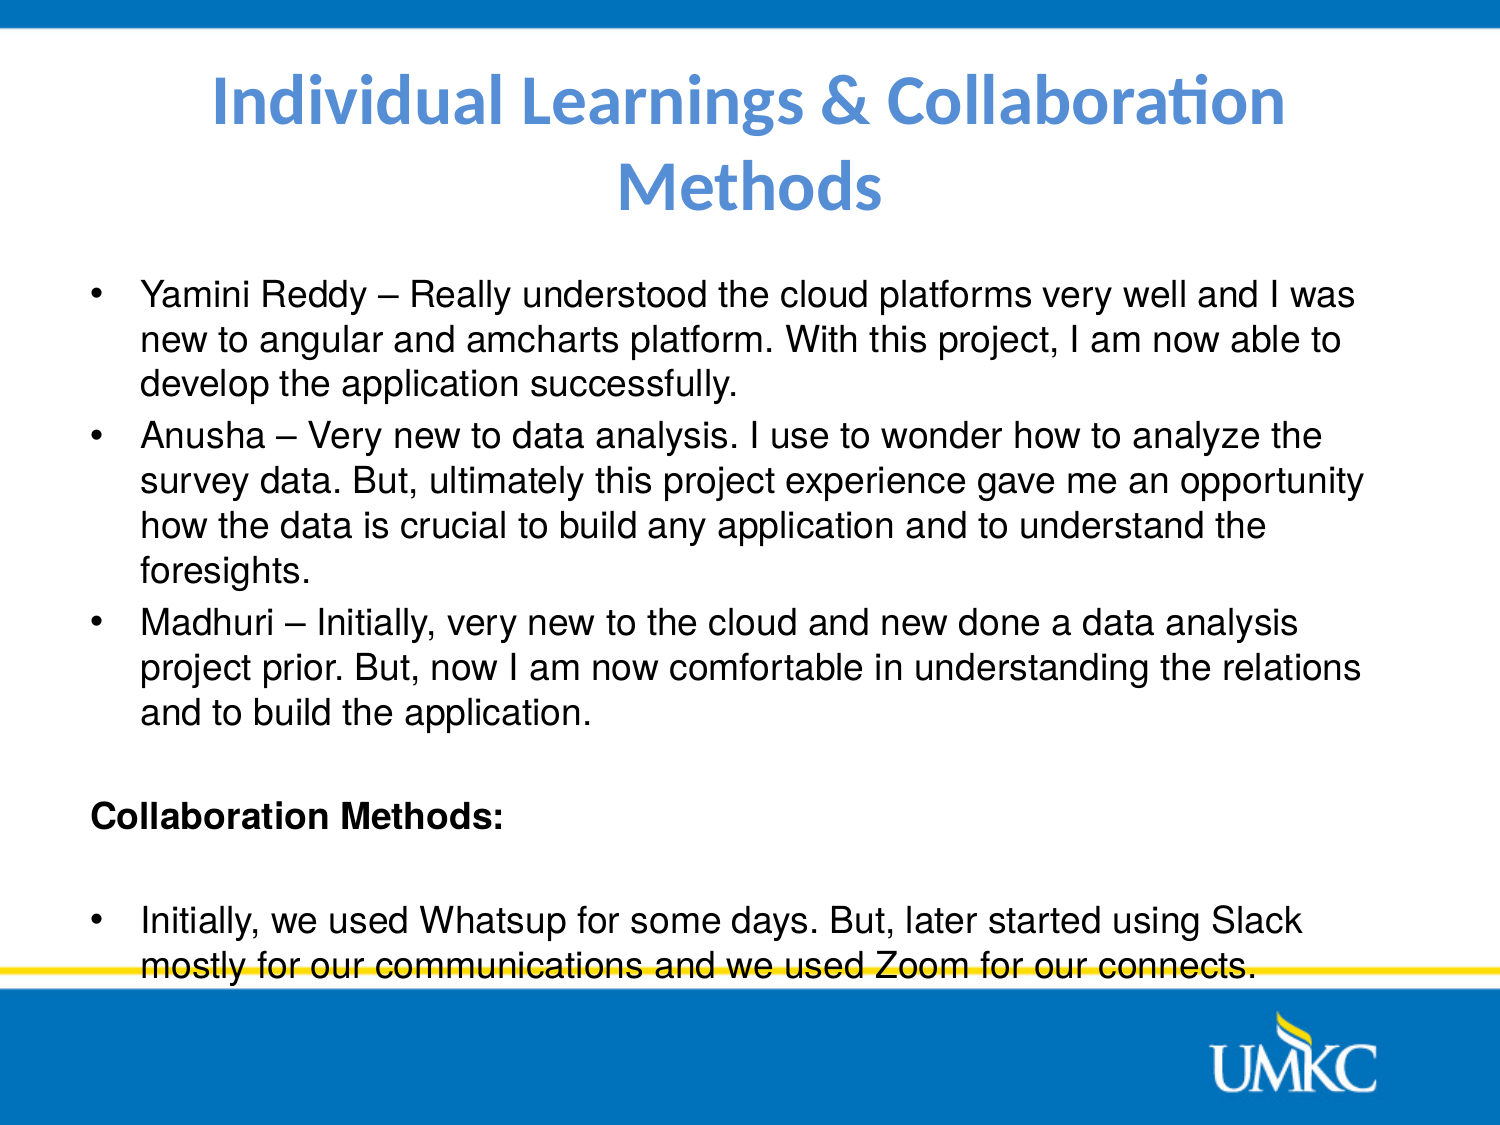

# Individual Learnings & Collaboration Methods
Yamini Reddy – Really understood the cloud platforms very well and I was new to angular and amcharts platform. With this project, I am now able to develop the application successfully.
Anusha – Very new to data analysis. I use to wonder how to analyze the survey data. But, ultimately this project experience gave me an opportunity how the data is crucial to build any application and to understand the foresights.
Madhuri – Initially, very new to the cloud and new done a data analysis project prior. But, now I am now comfortable in understanding the relations and to build the application.

Collaboration Methods:

Initially, we used Whatsup for some days. But, later started using Slack mostly for our communications and we used Zoom for our connects.